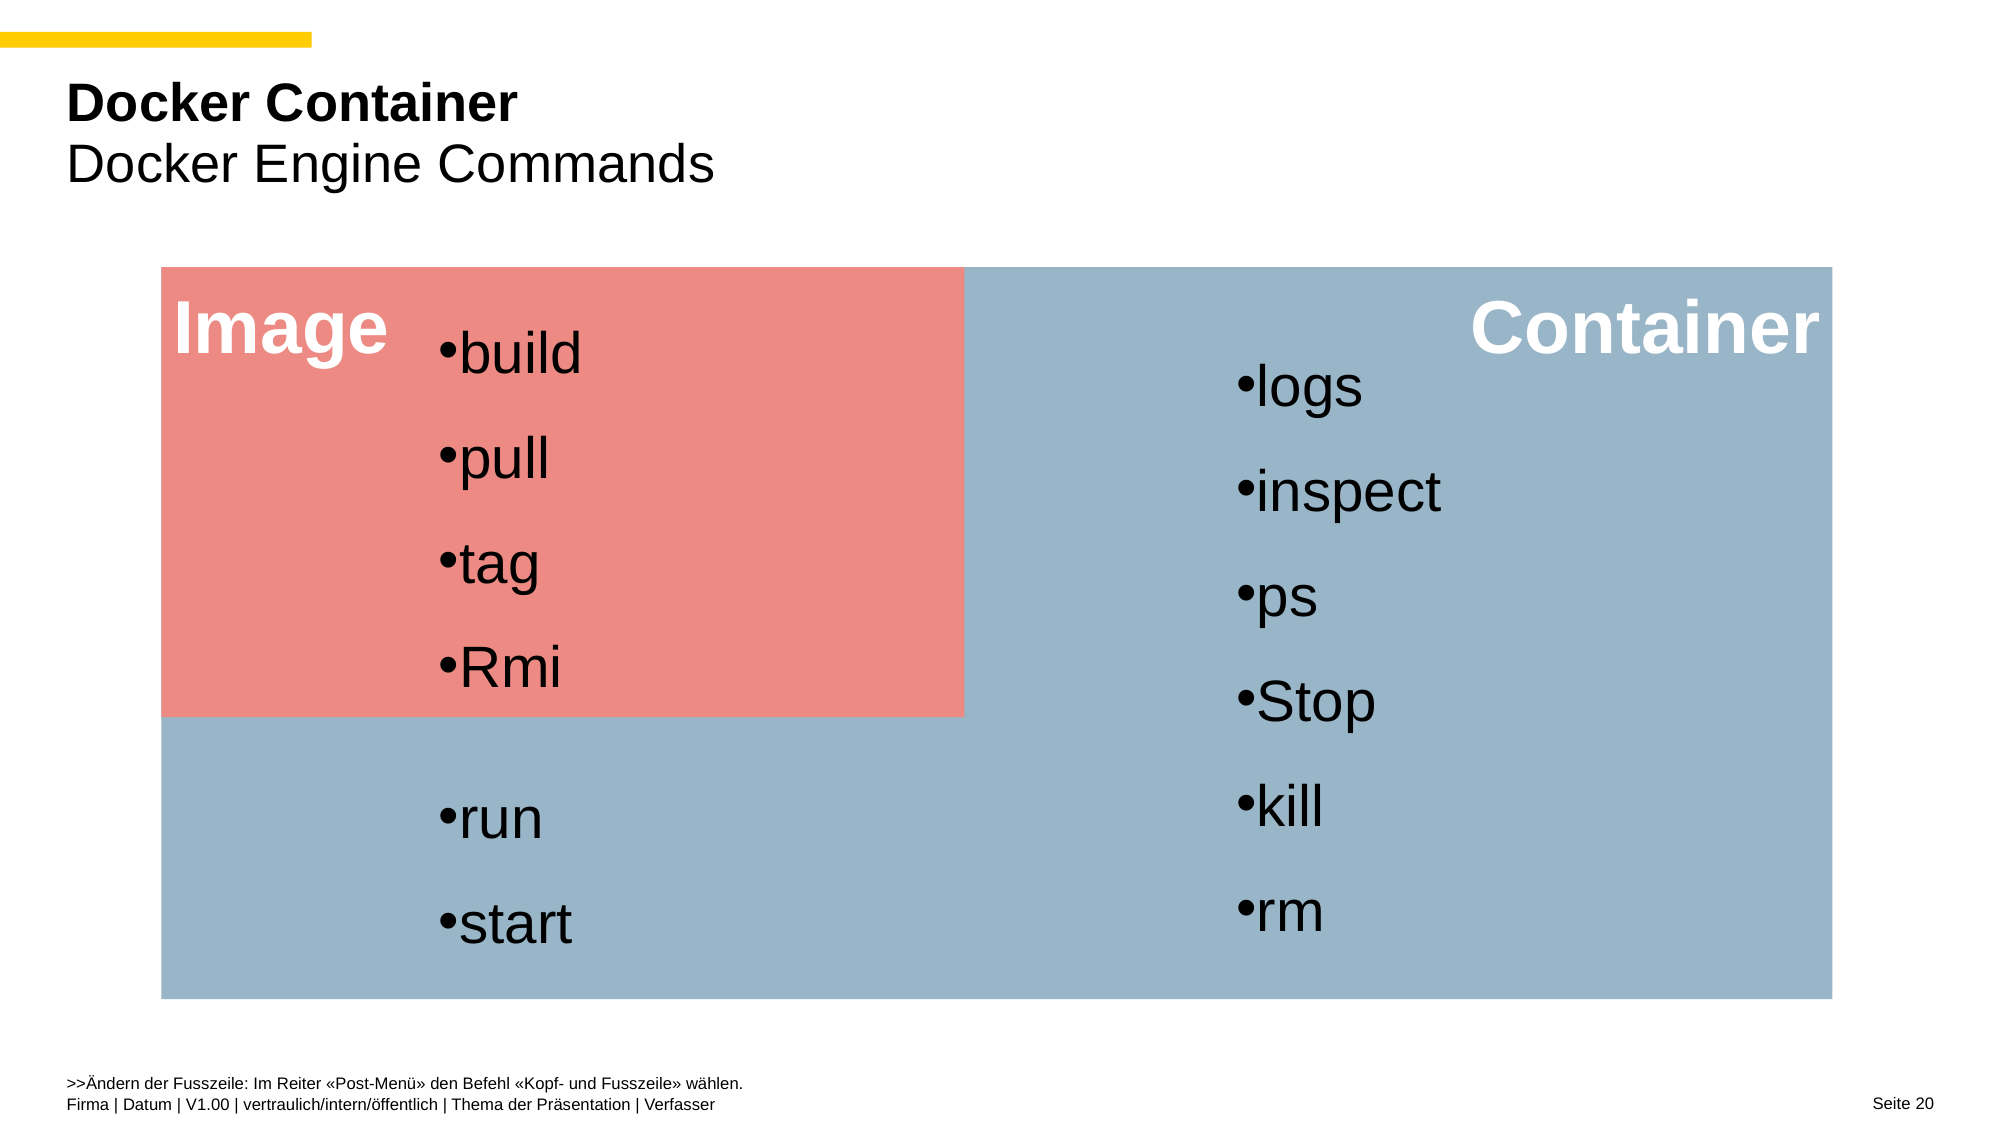

# Docker Container Docker Engine Commands
Container
Image
build
pull
tag
Rmi
logs
inspect
ps
Stop
kill
rm
bhjhfdjhfjdshshfdjfhsfkjdshfkjhsjhfdkjhf
run
start
>>Ändern der Fusszeile: Im Reiter «Post-Menü» den Befehl «Kopf- und Fusszeile» wählen.
Firma | Datum | V1.00 | vertraulich/intern/öffentlich | Thema der Präsentation | Verfasser
 Seite 20